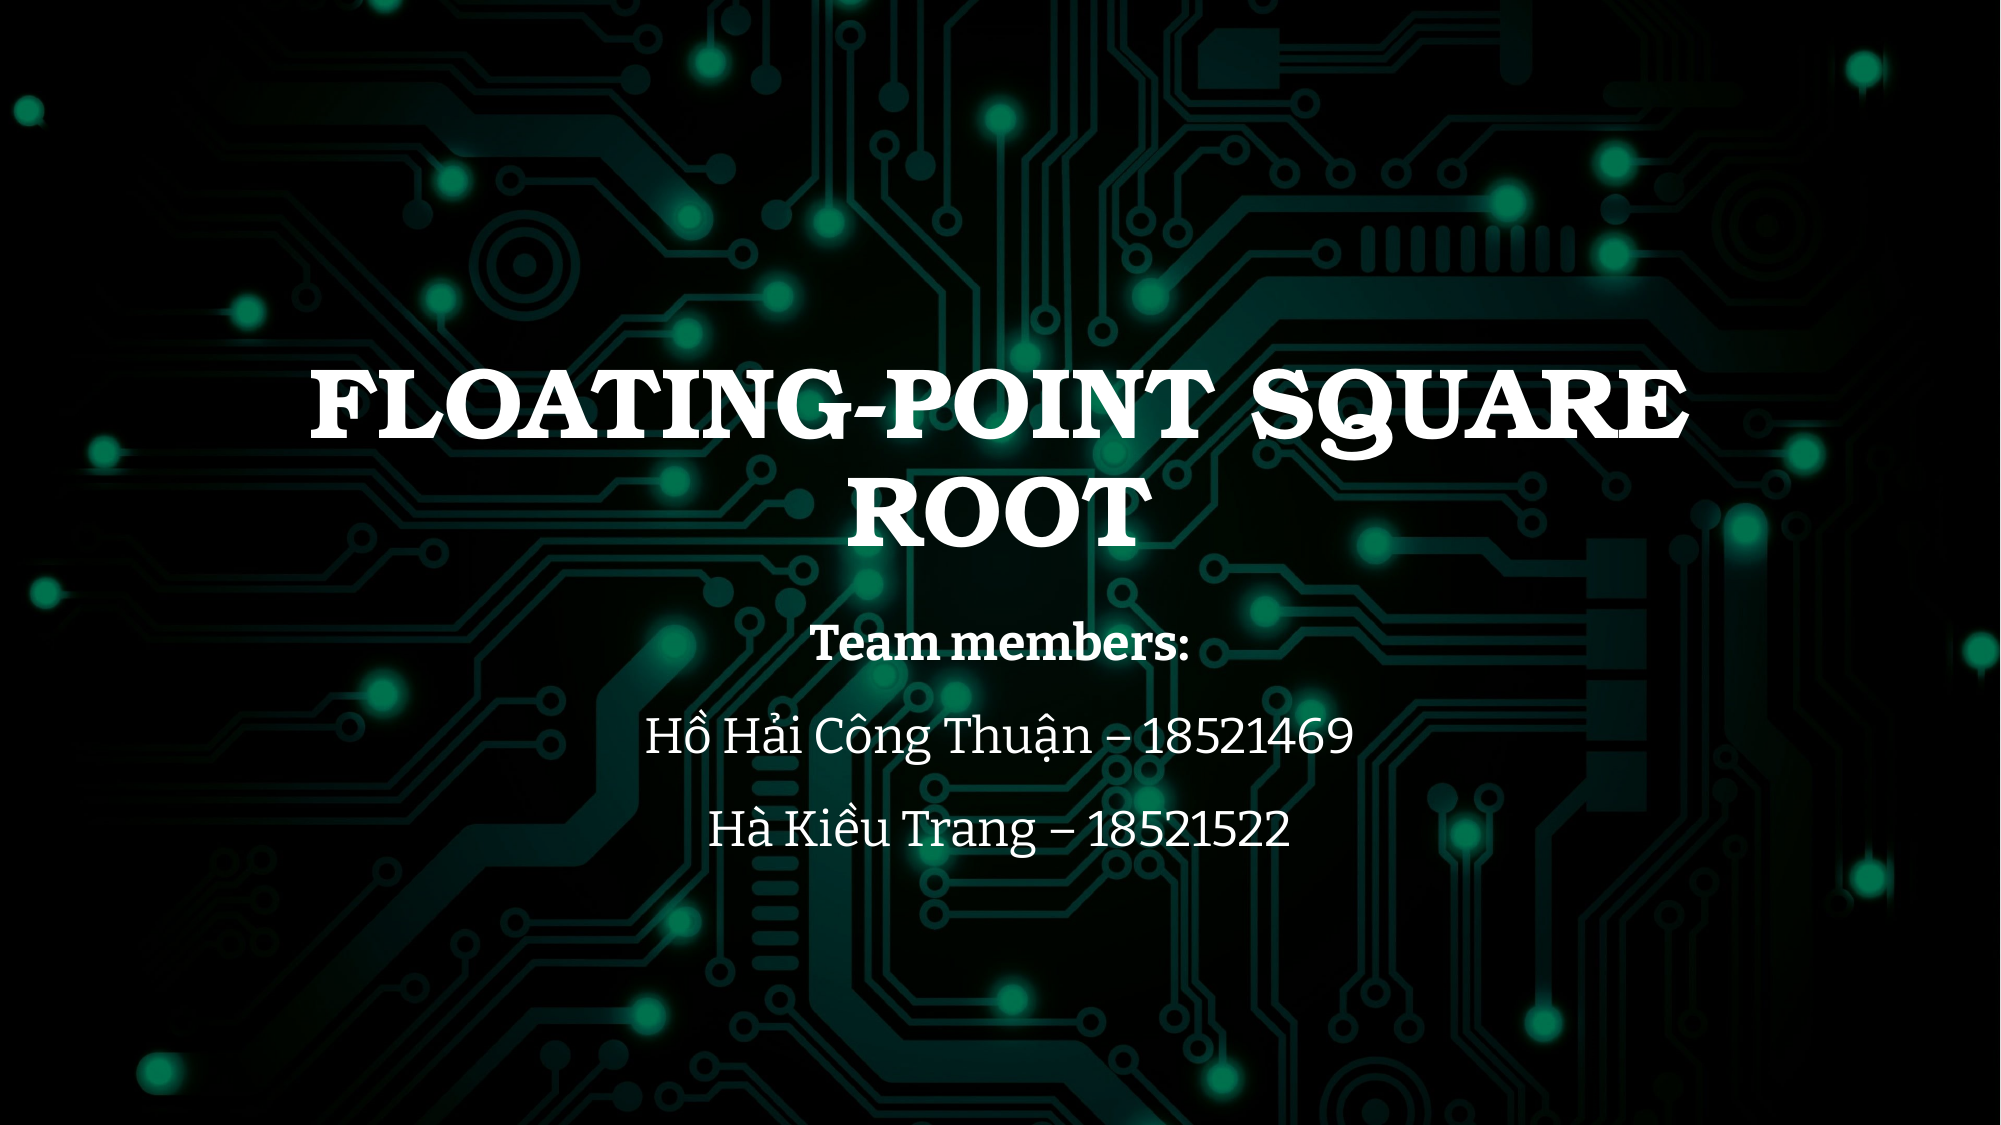

# Floating-Point Square root
Team members:
Hồ Hải Công Thuận – 18521469
Hà Kiều Trang – 18521522